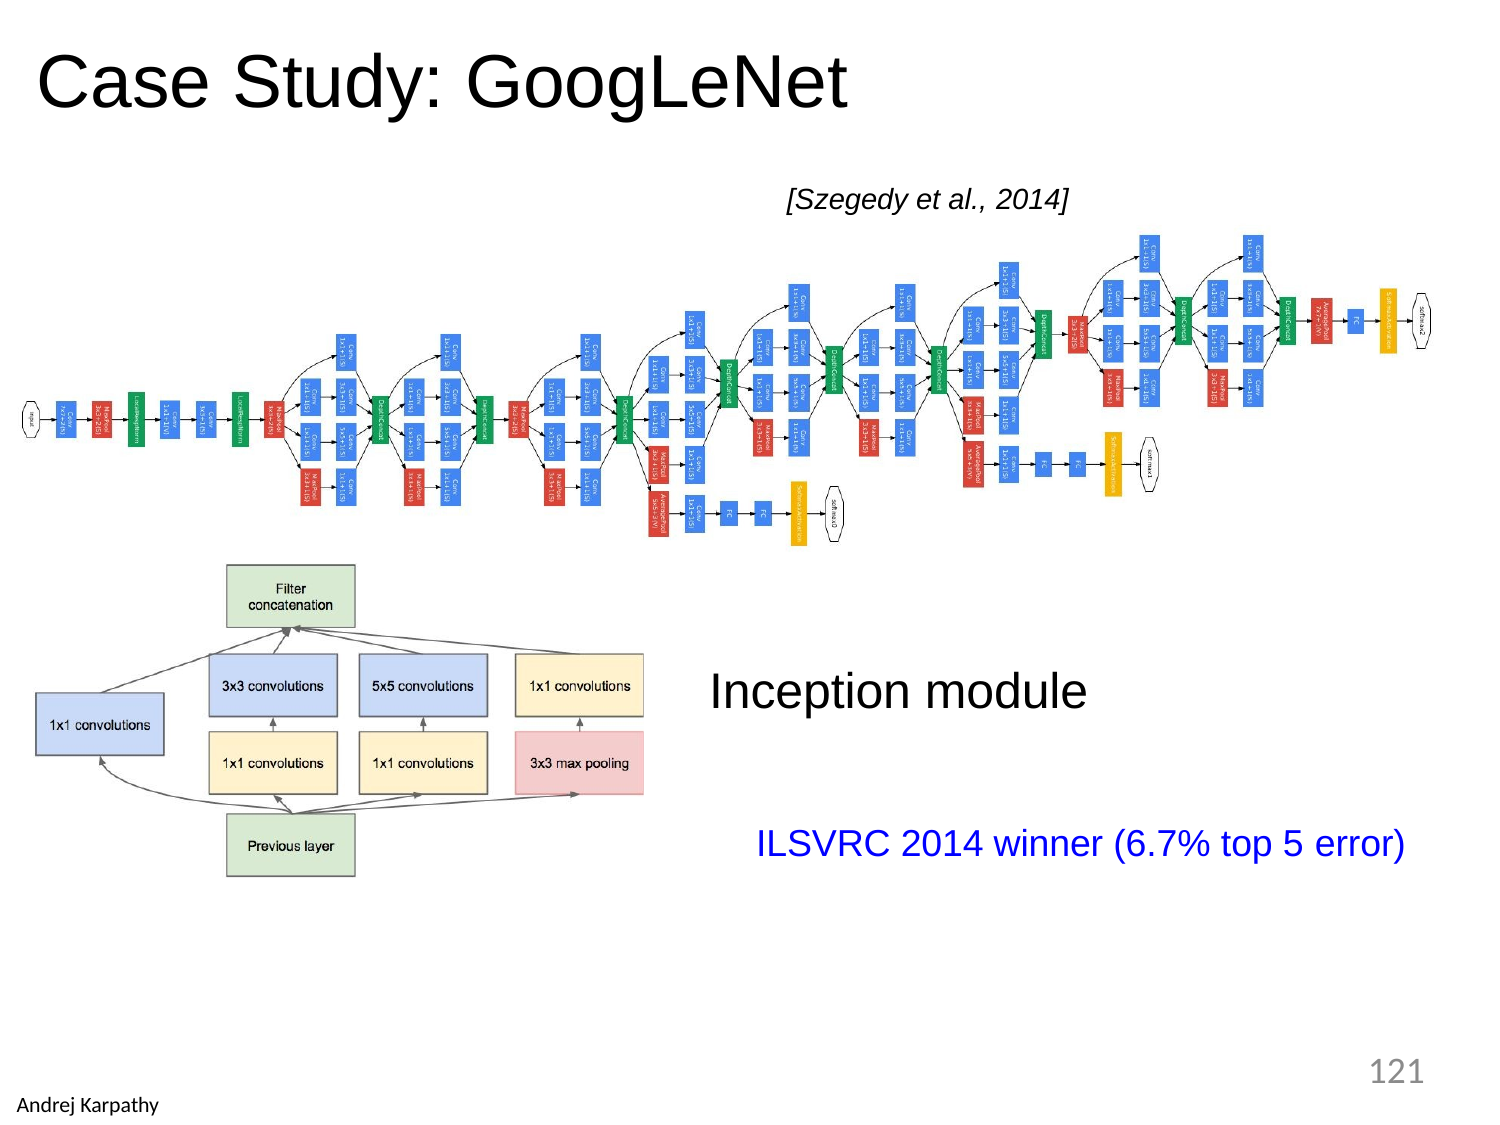

Case Study: GoogLeNet

[Szegedy et al., 2014]

Inception module

ILSVRC 2014 winner (6.7% top 5 error)
121
Andrej Karpathy